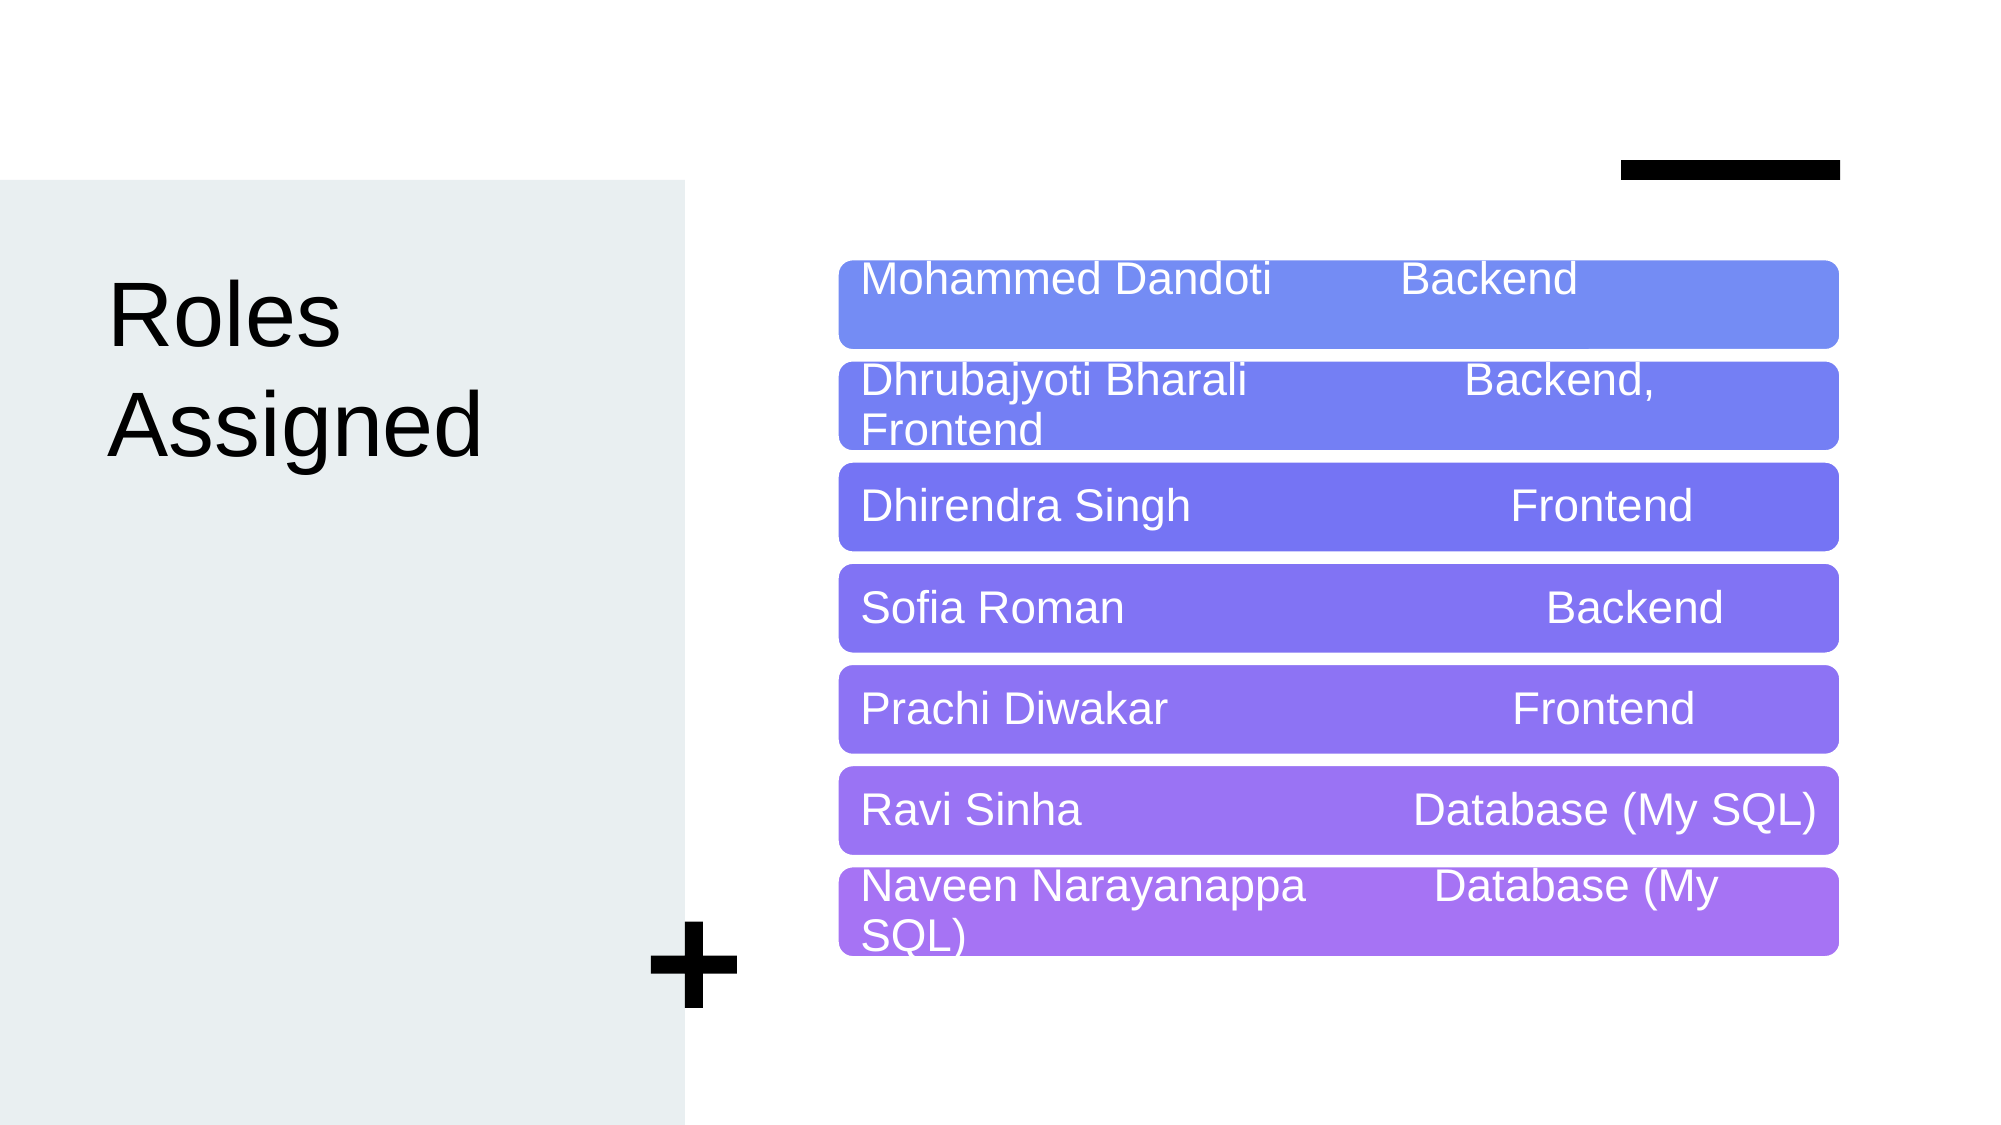

Roles Assigned
Mohammed Dandoti          Backend
Dhrubajyoti Bharali                 Backend, Frontend
Dhirendra Singh                         Frontend
Sofia Roman                                 Backend
Prachi Diwakar                           Frontend
Ravi Sinha                          Database (My SQL)
Naveen Narayanappa          Database (My SQL)